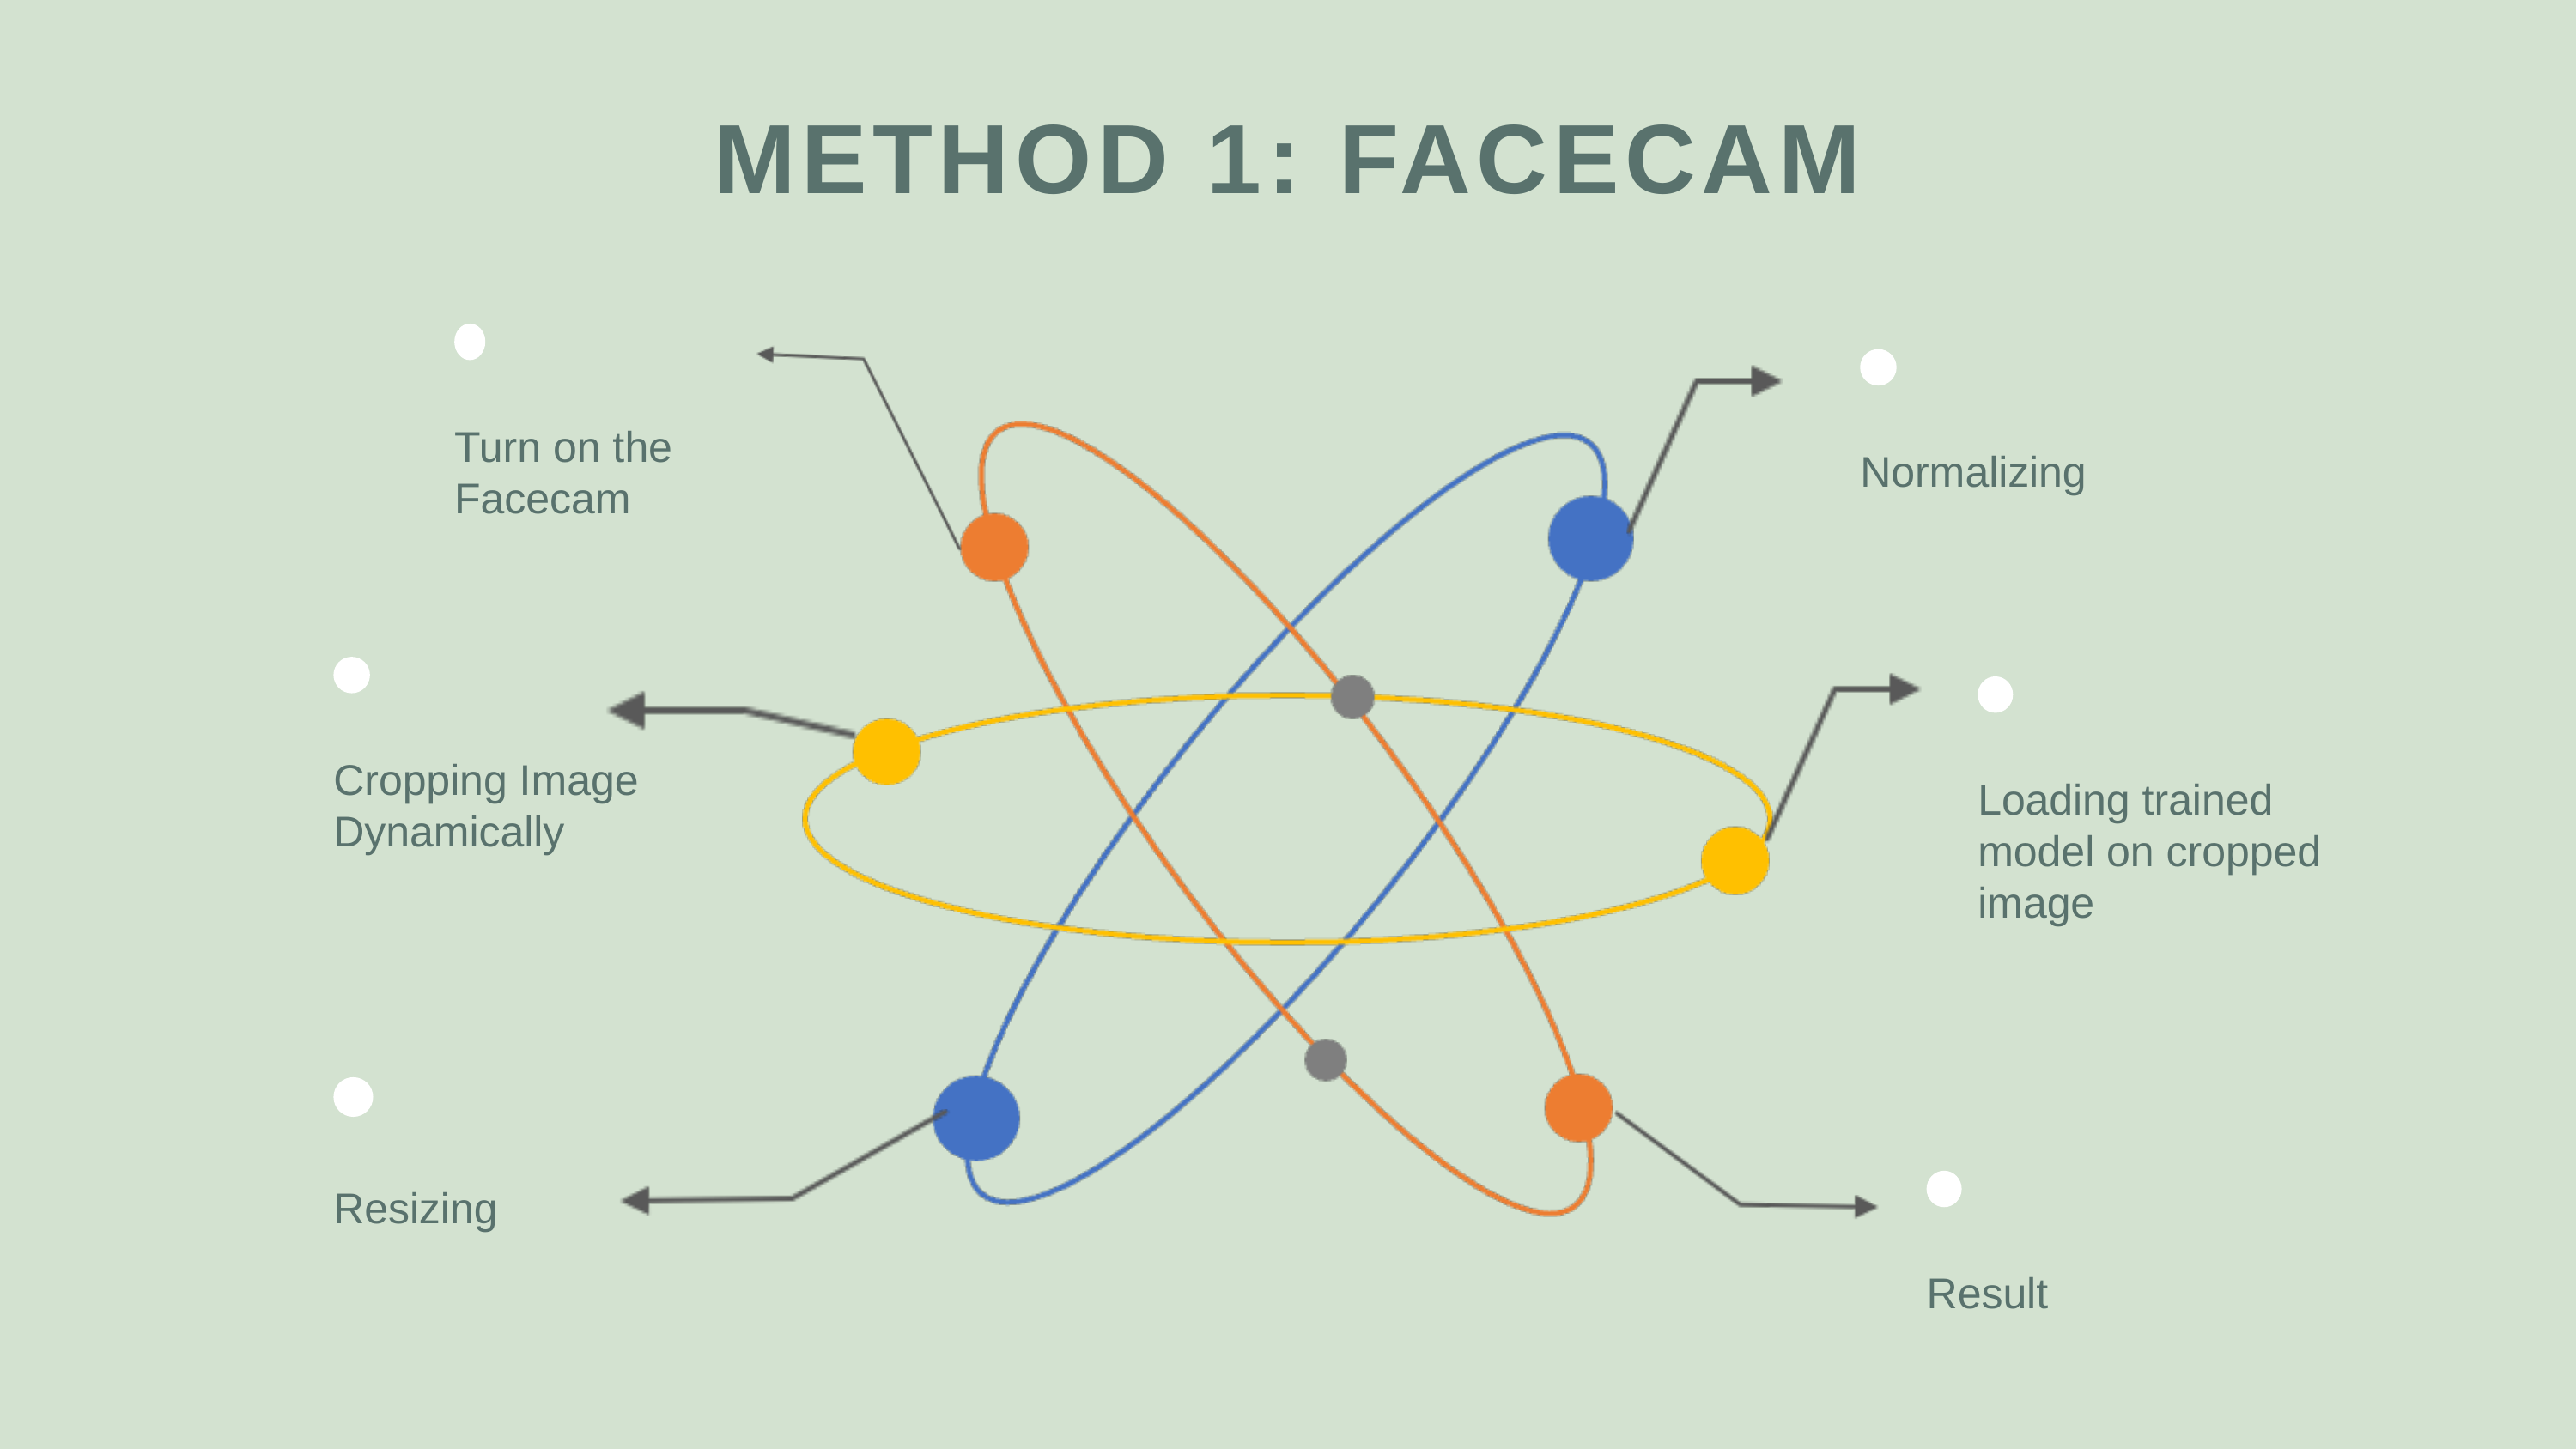

METHOD 1: FACECAM

Turn on the Facecam

Normalizing

Cropping Image Dynamically

Loading trained model on cropped image

Resizing

Result